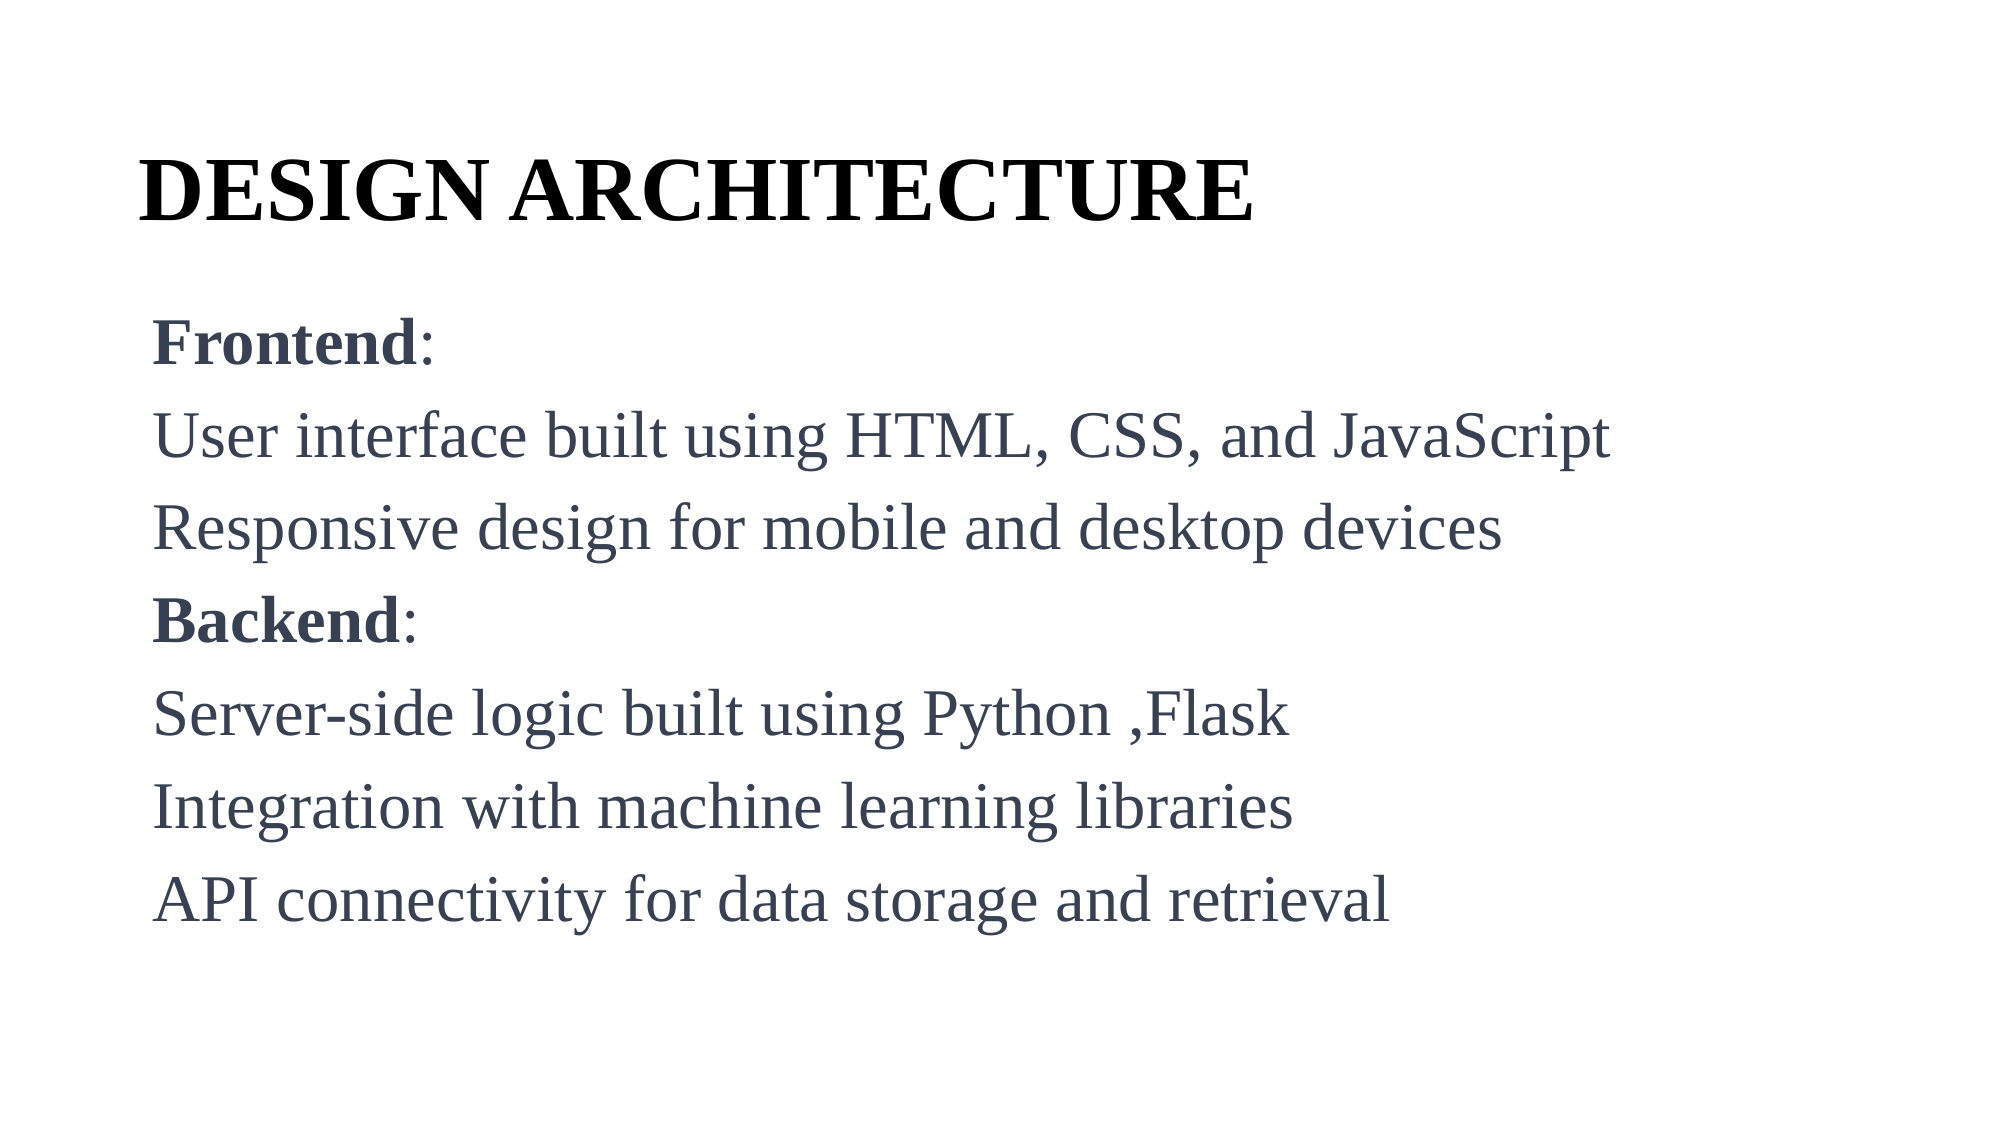

# DESIGN ARCHITECTURE
Frontend:
User interface built using HTML, CSS, and JavaScript
Responsive design for mobile and desktop devices
Backend:
Server-side logic built using Python ,Flask
Integration with machine learning libraries
API connectivity for data storage and retrieval